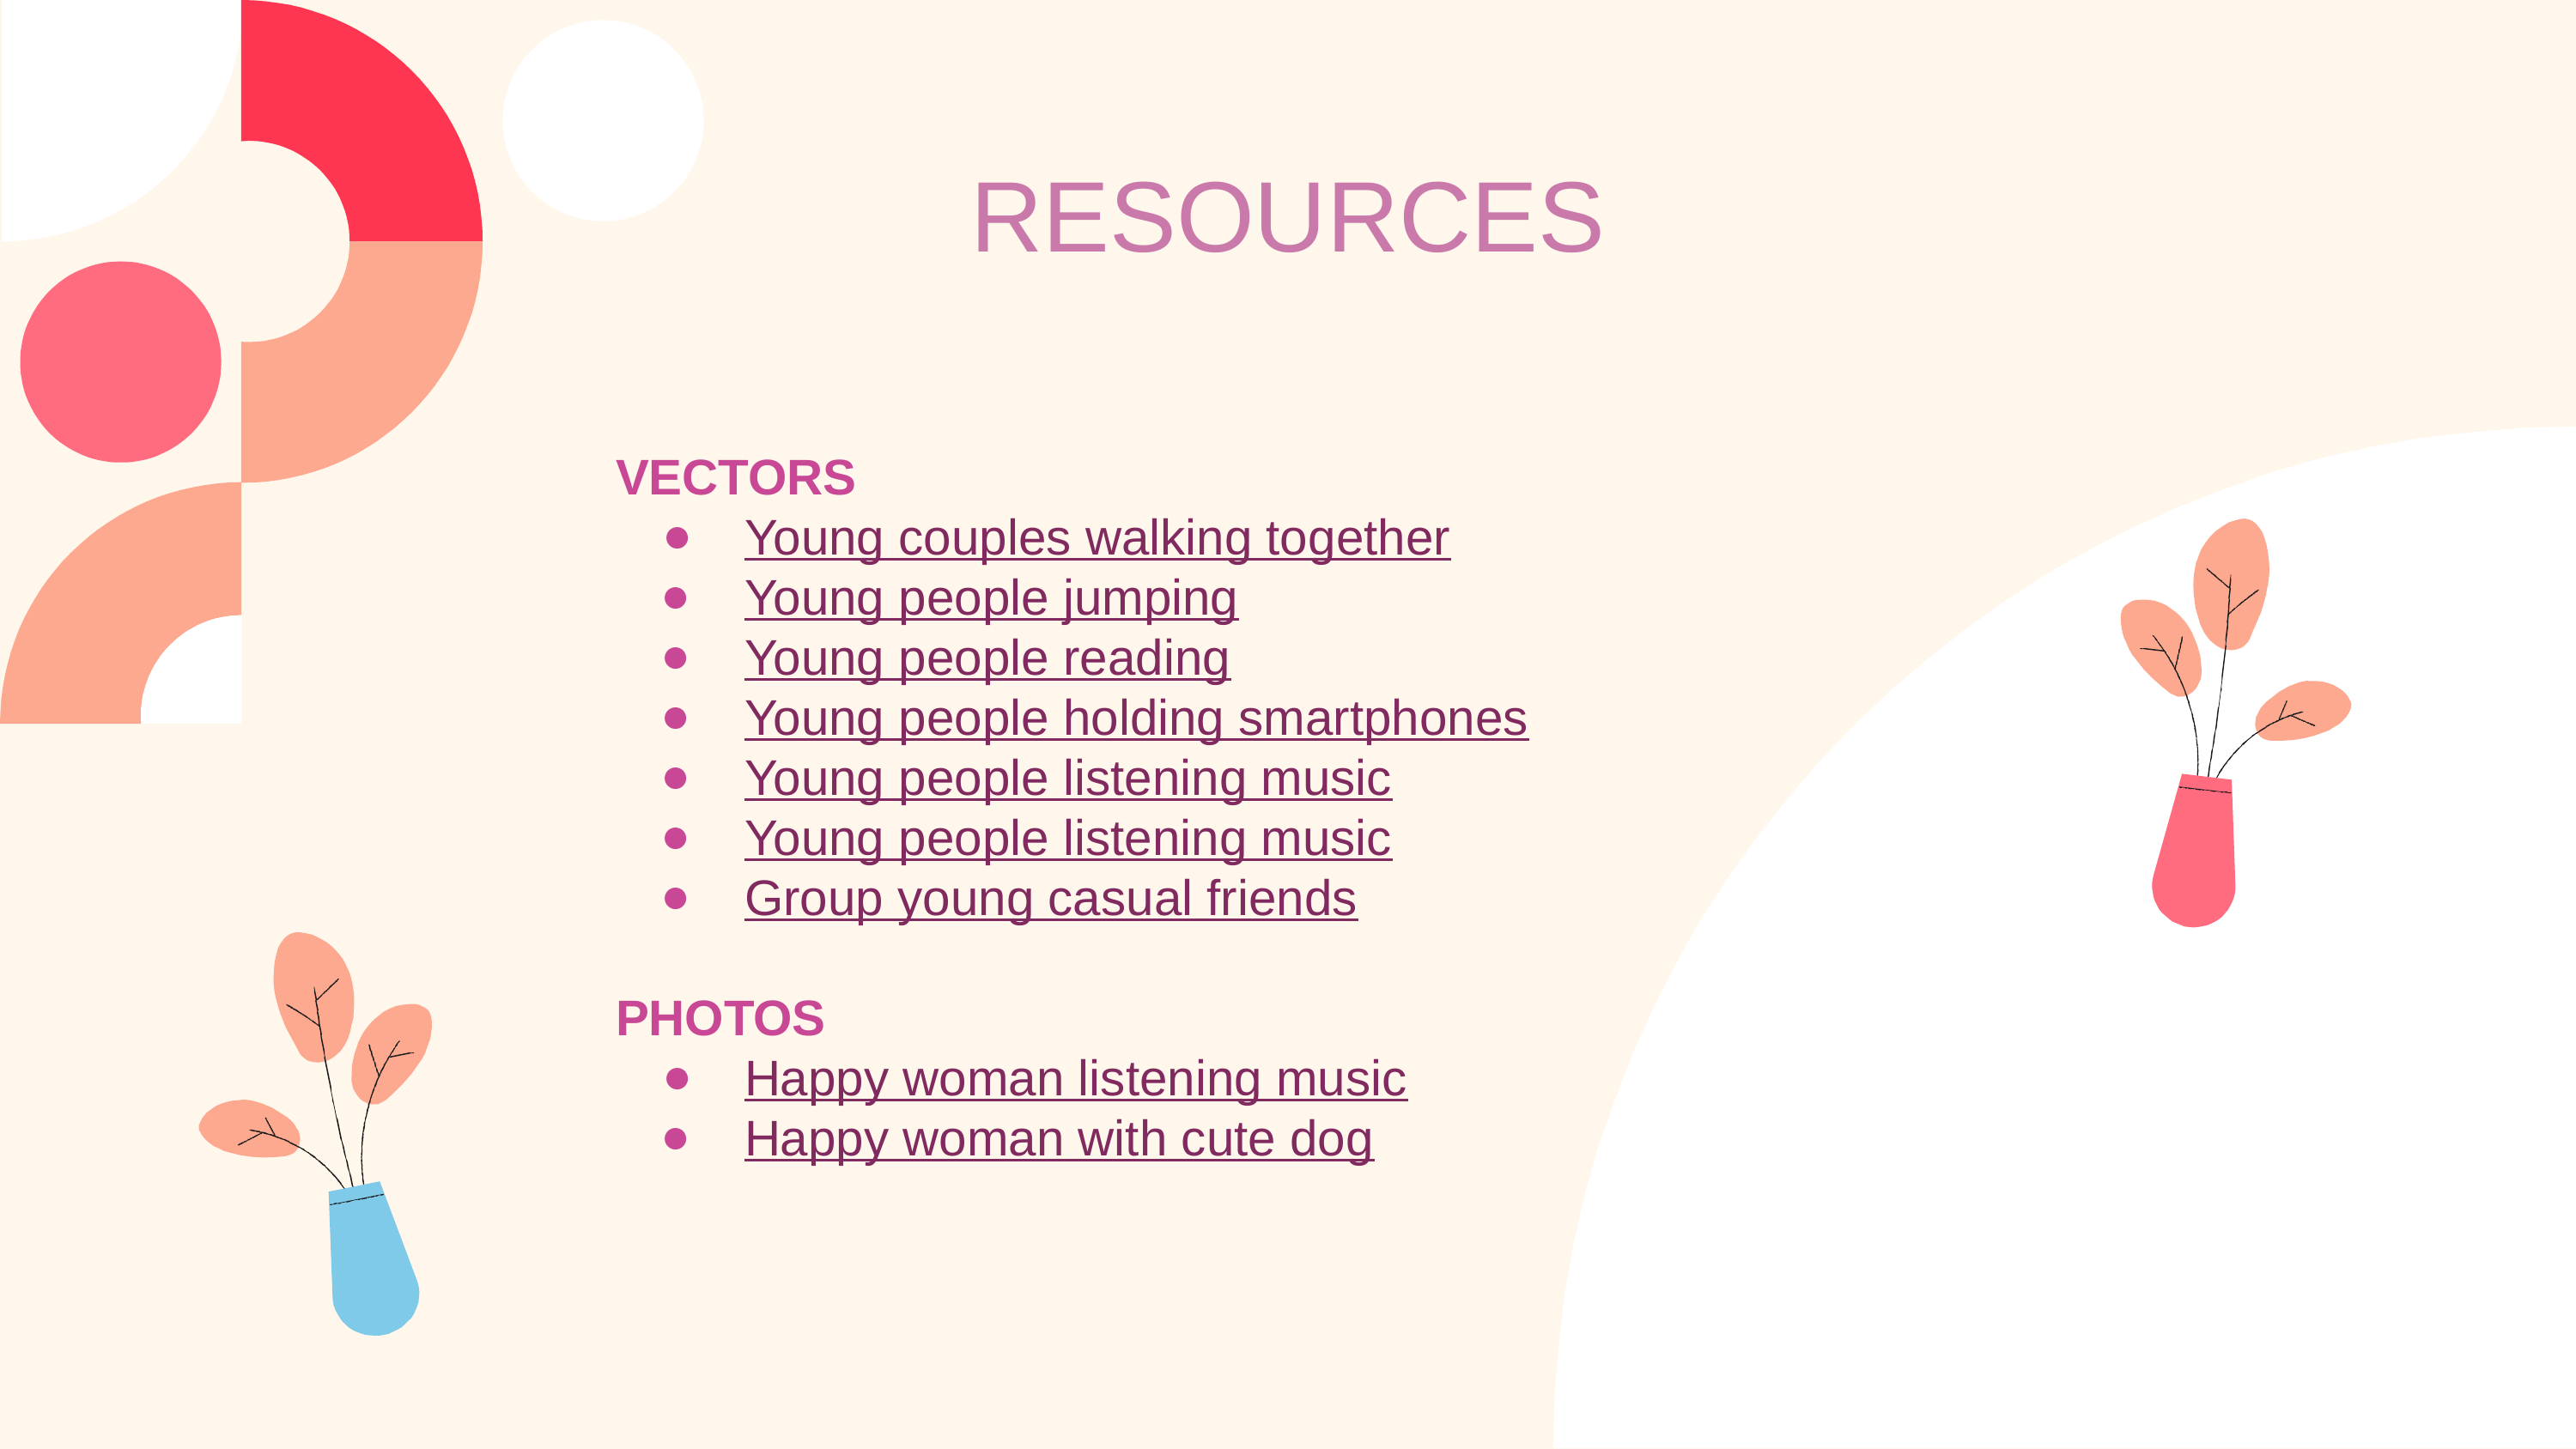

# RESOURCES
VECTORS
Young couples walking together
Young people jumping
Young people reading
Young people holding smartphones
Young people listening music
Young people listening music
Group young casual friends

PHOTOS
Happy woman listening music
Happy woman with cute dog